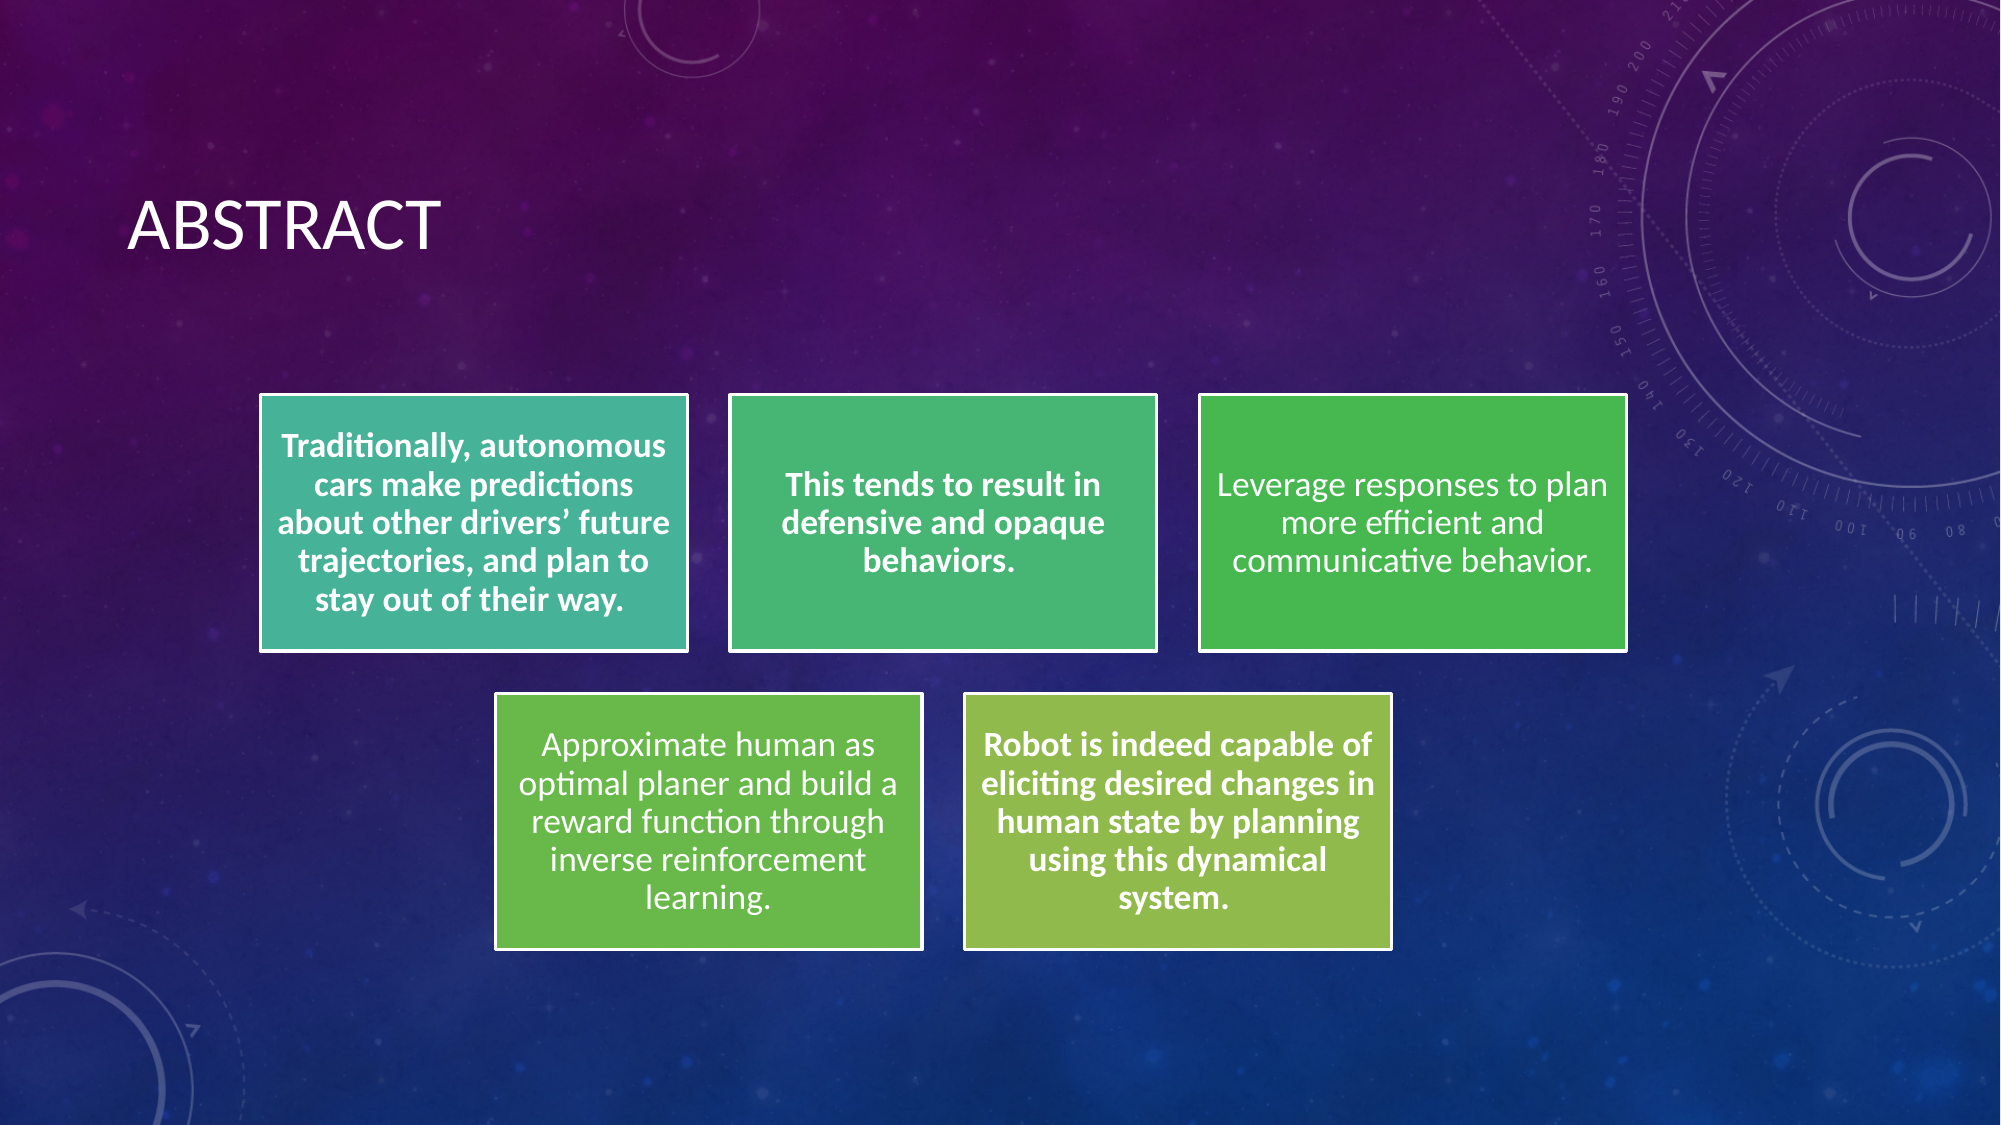

# Abstract
Traditionally, autonomous cars make predictions about other drivers’ future trajectories, and plan to stay out of their way.
This tends to result in defensive and opaque behaviors.
Leverage responses to plan more efficient and communicative behavior.
Approximate human as optimal planer and build a reward function through inverse reinforcement learning.
Robot is indeed capable of eliciting desired changes in human state by planning using this dynamical system.